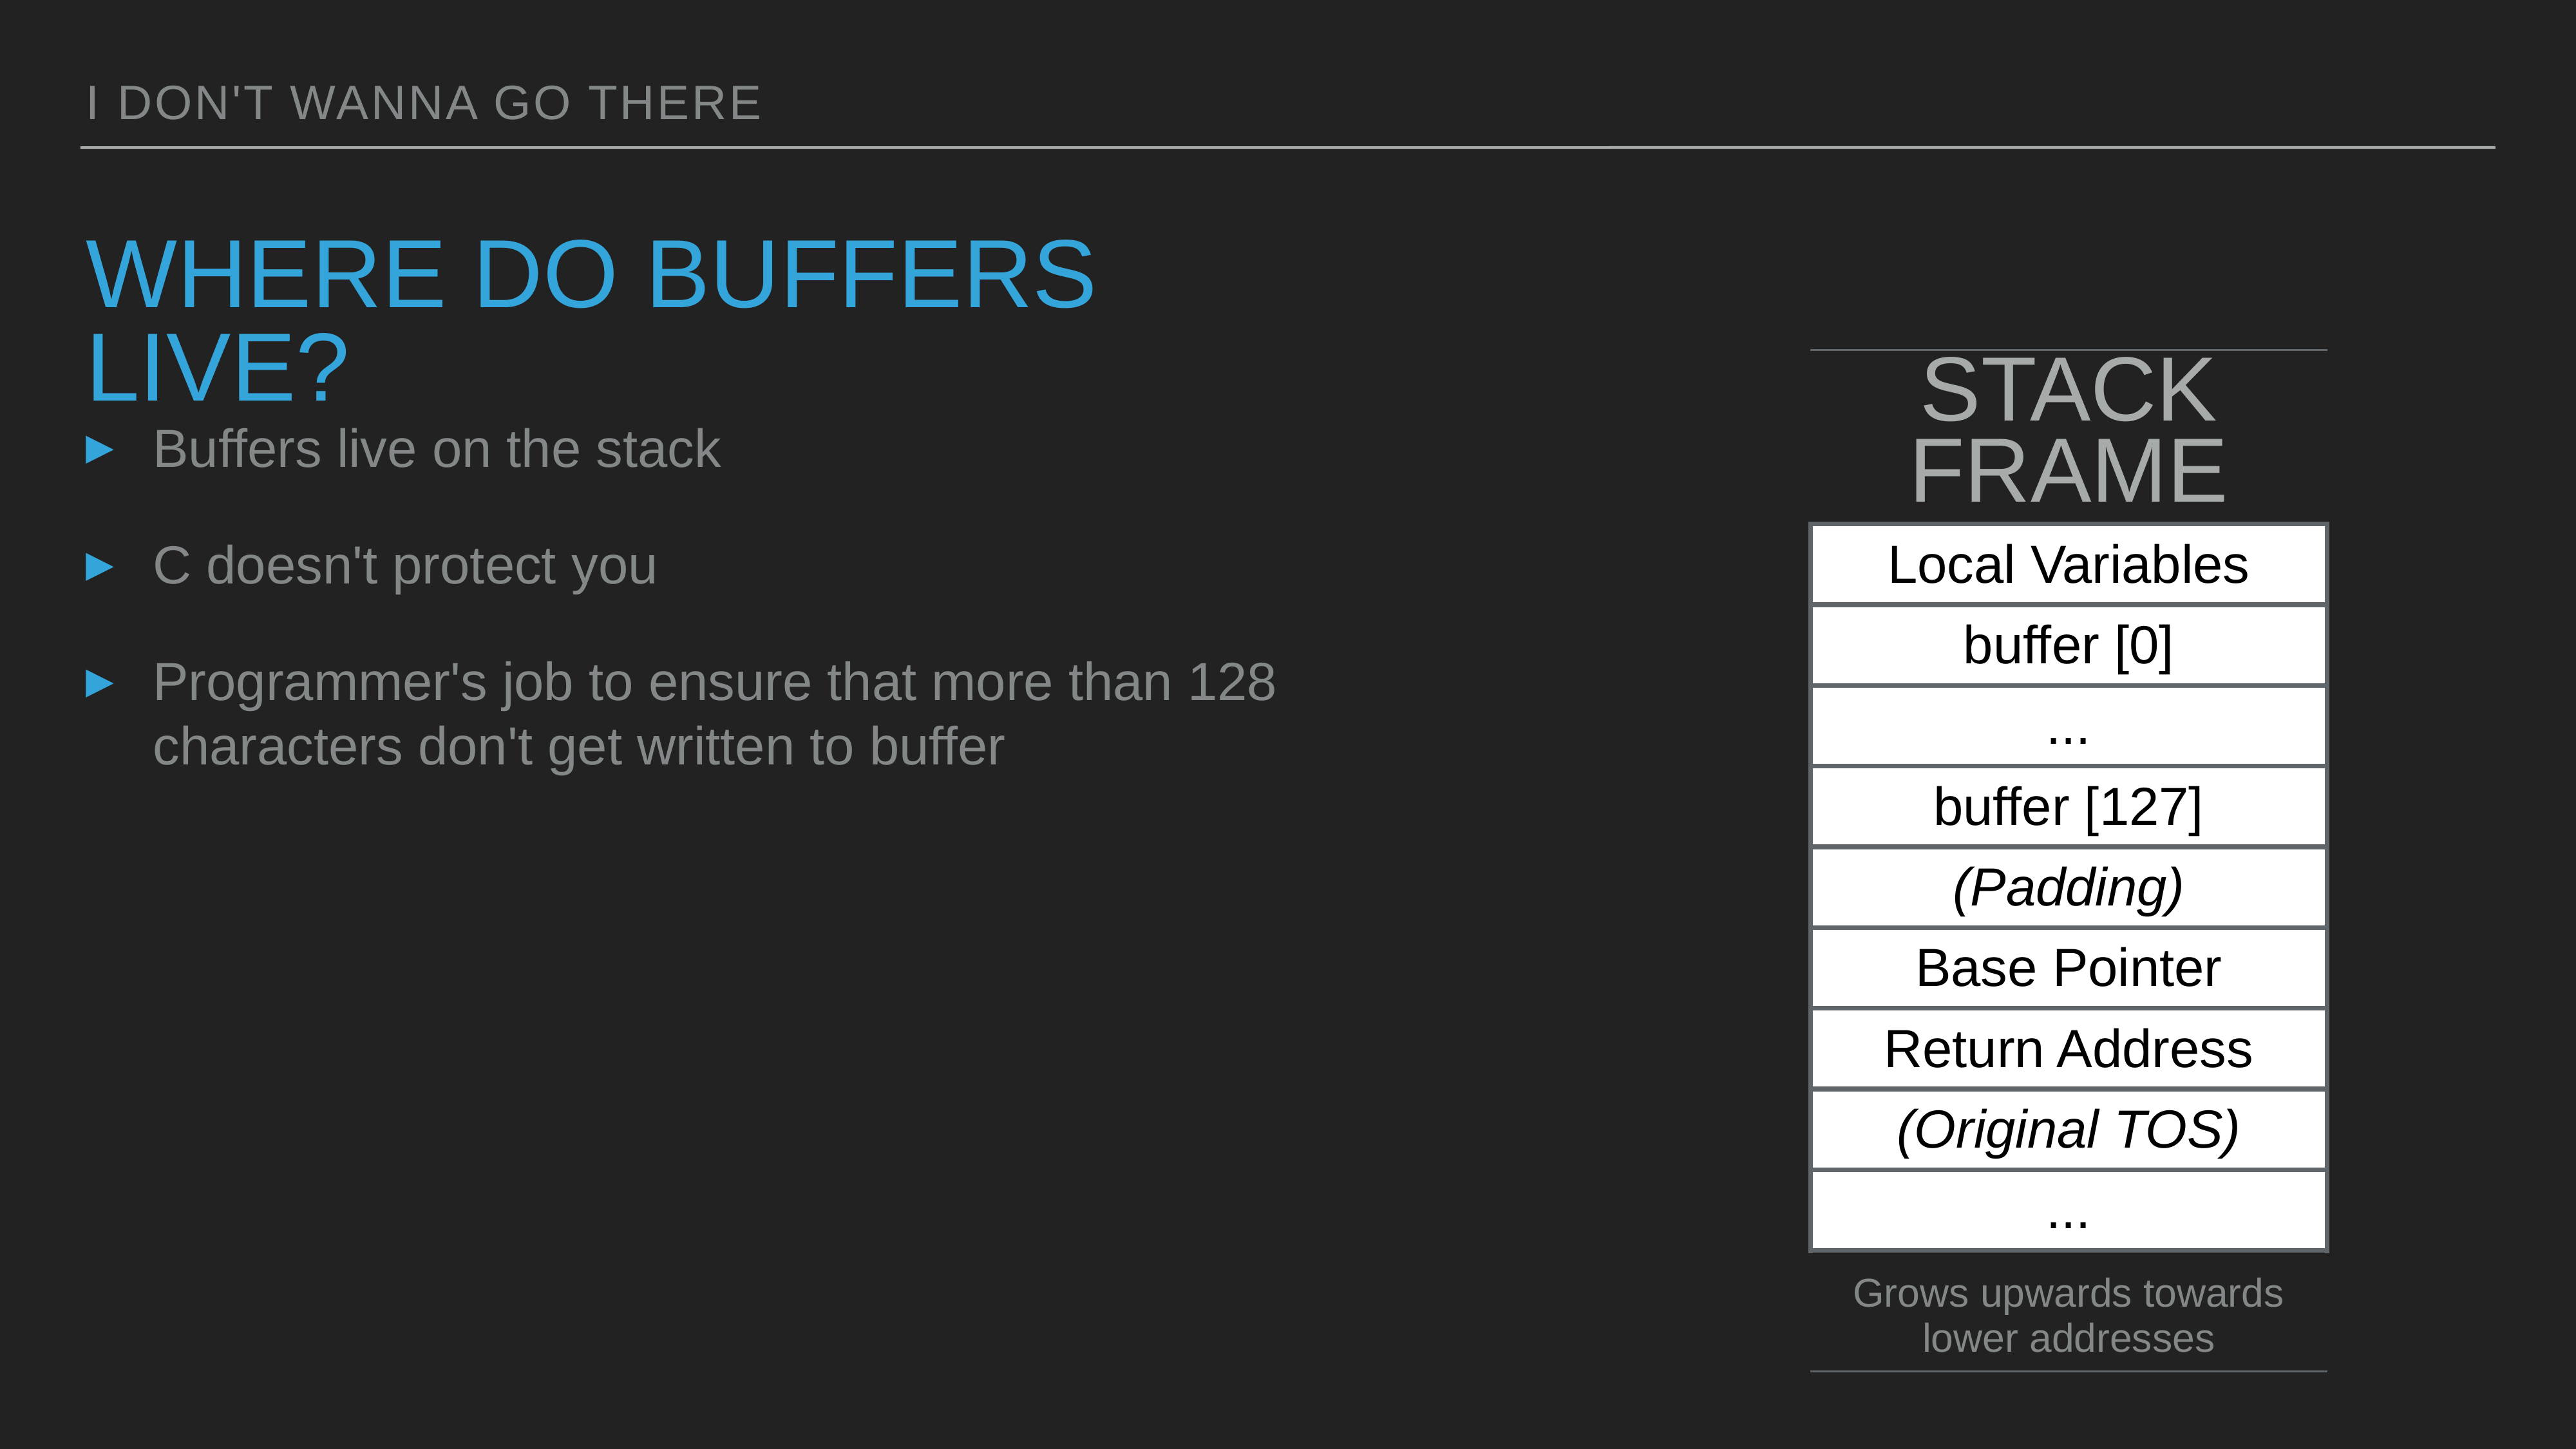

i don't wanna go there
# Where do buffers live?
| stack frame |
| --- |
| Local Variables |
| buffer [0] |
| ... |
| buffer [127] |
| (Padding) |
| Base Pointer |
| Return Address |
| (Original TOS) |
| ... |
| Grows upwards towards lower addresses |
Buffers live on the stack
C doesn't protect you
Programmer's job to ensure that more than 128 characters don't get written to buffer